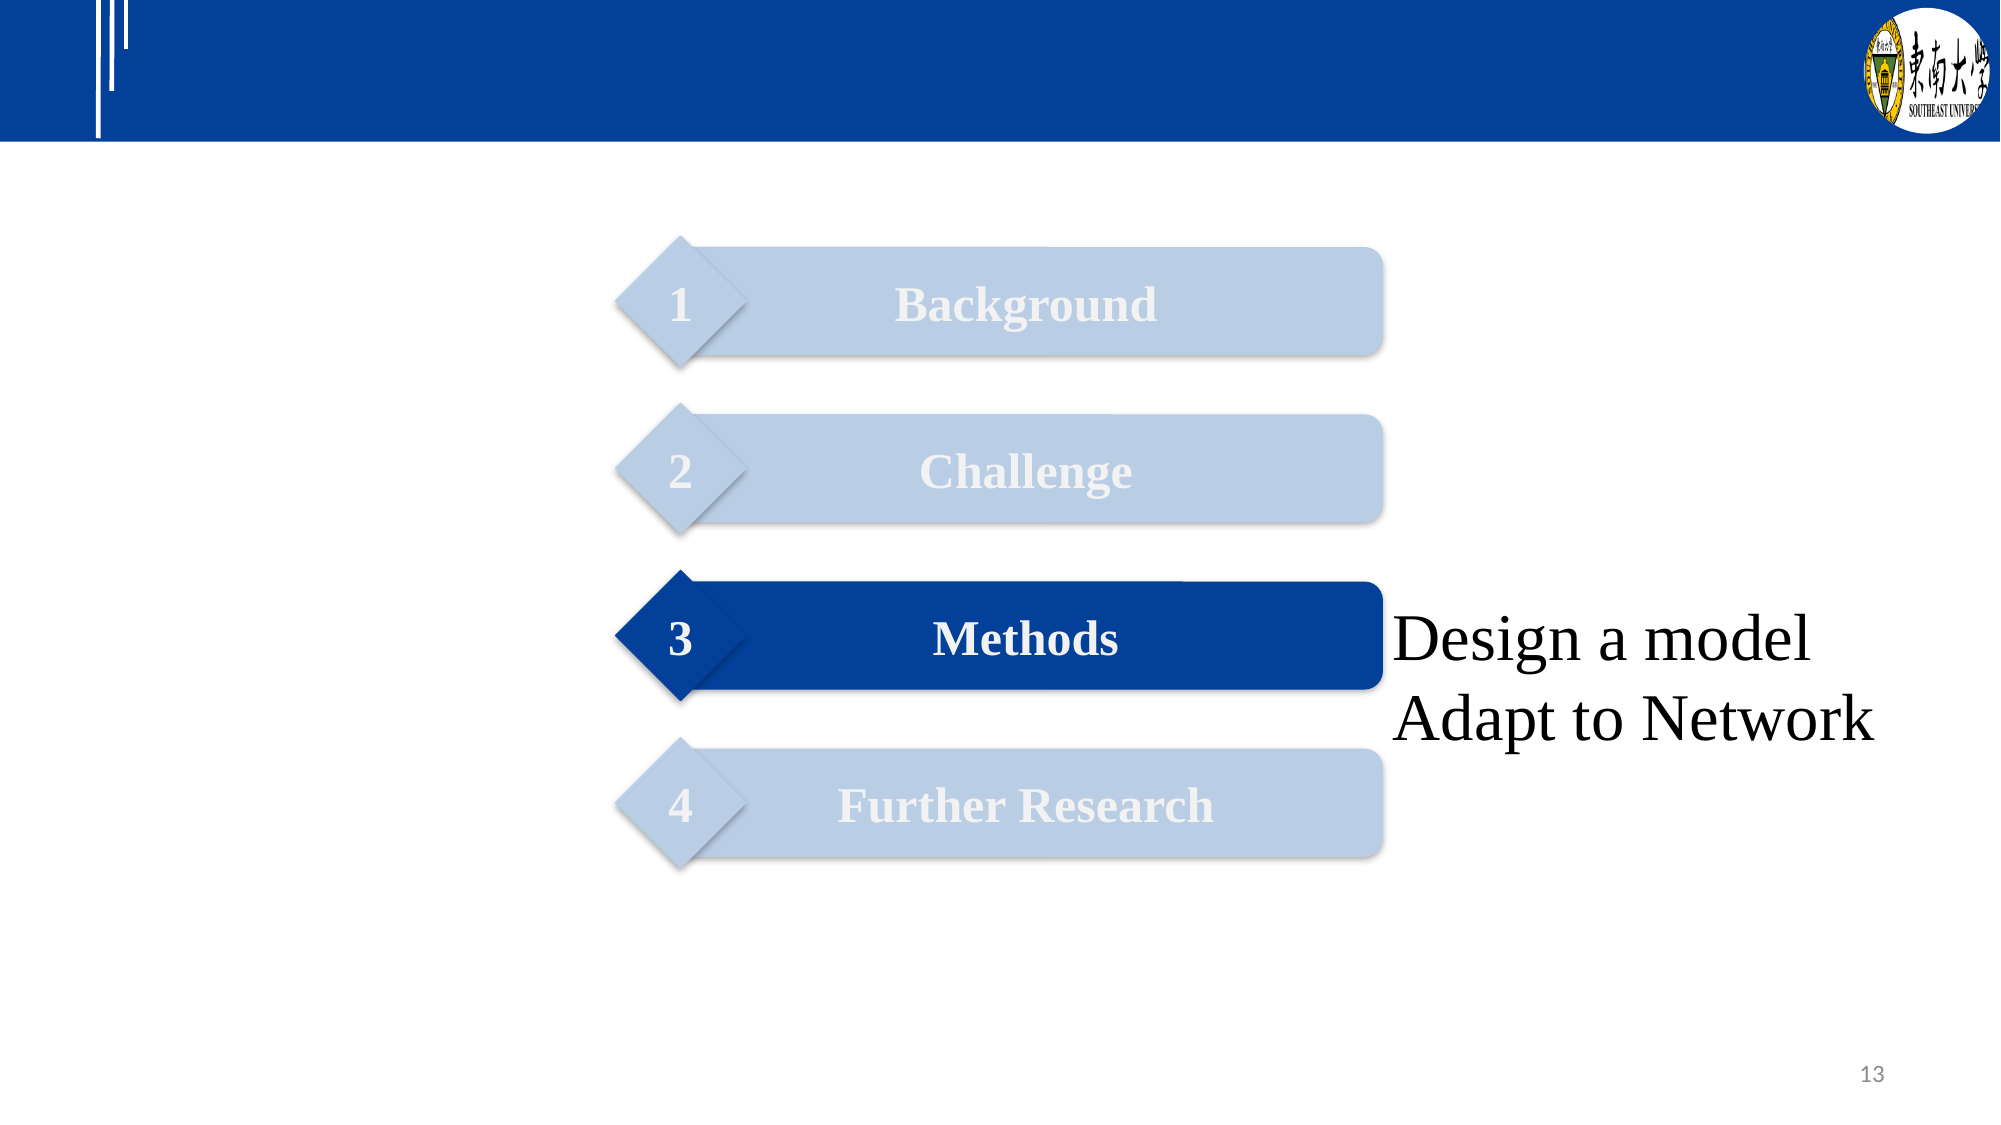

#
Design a model
Adapt to Network

13